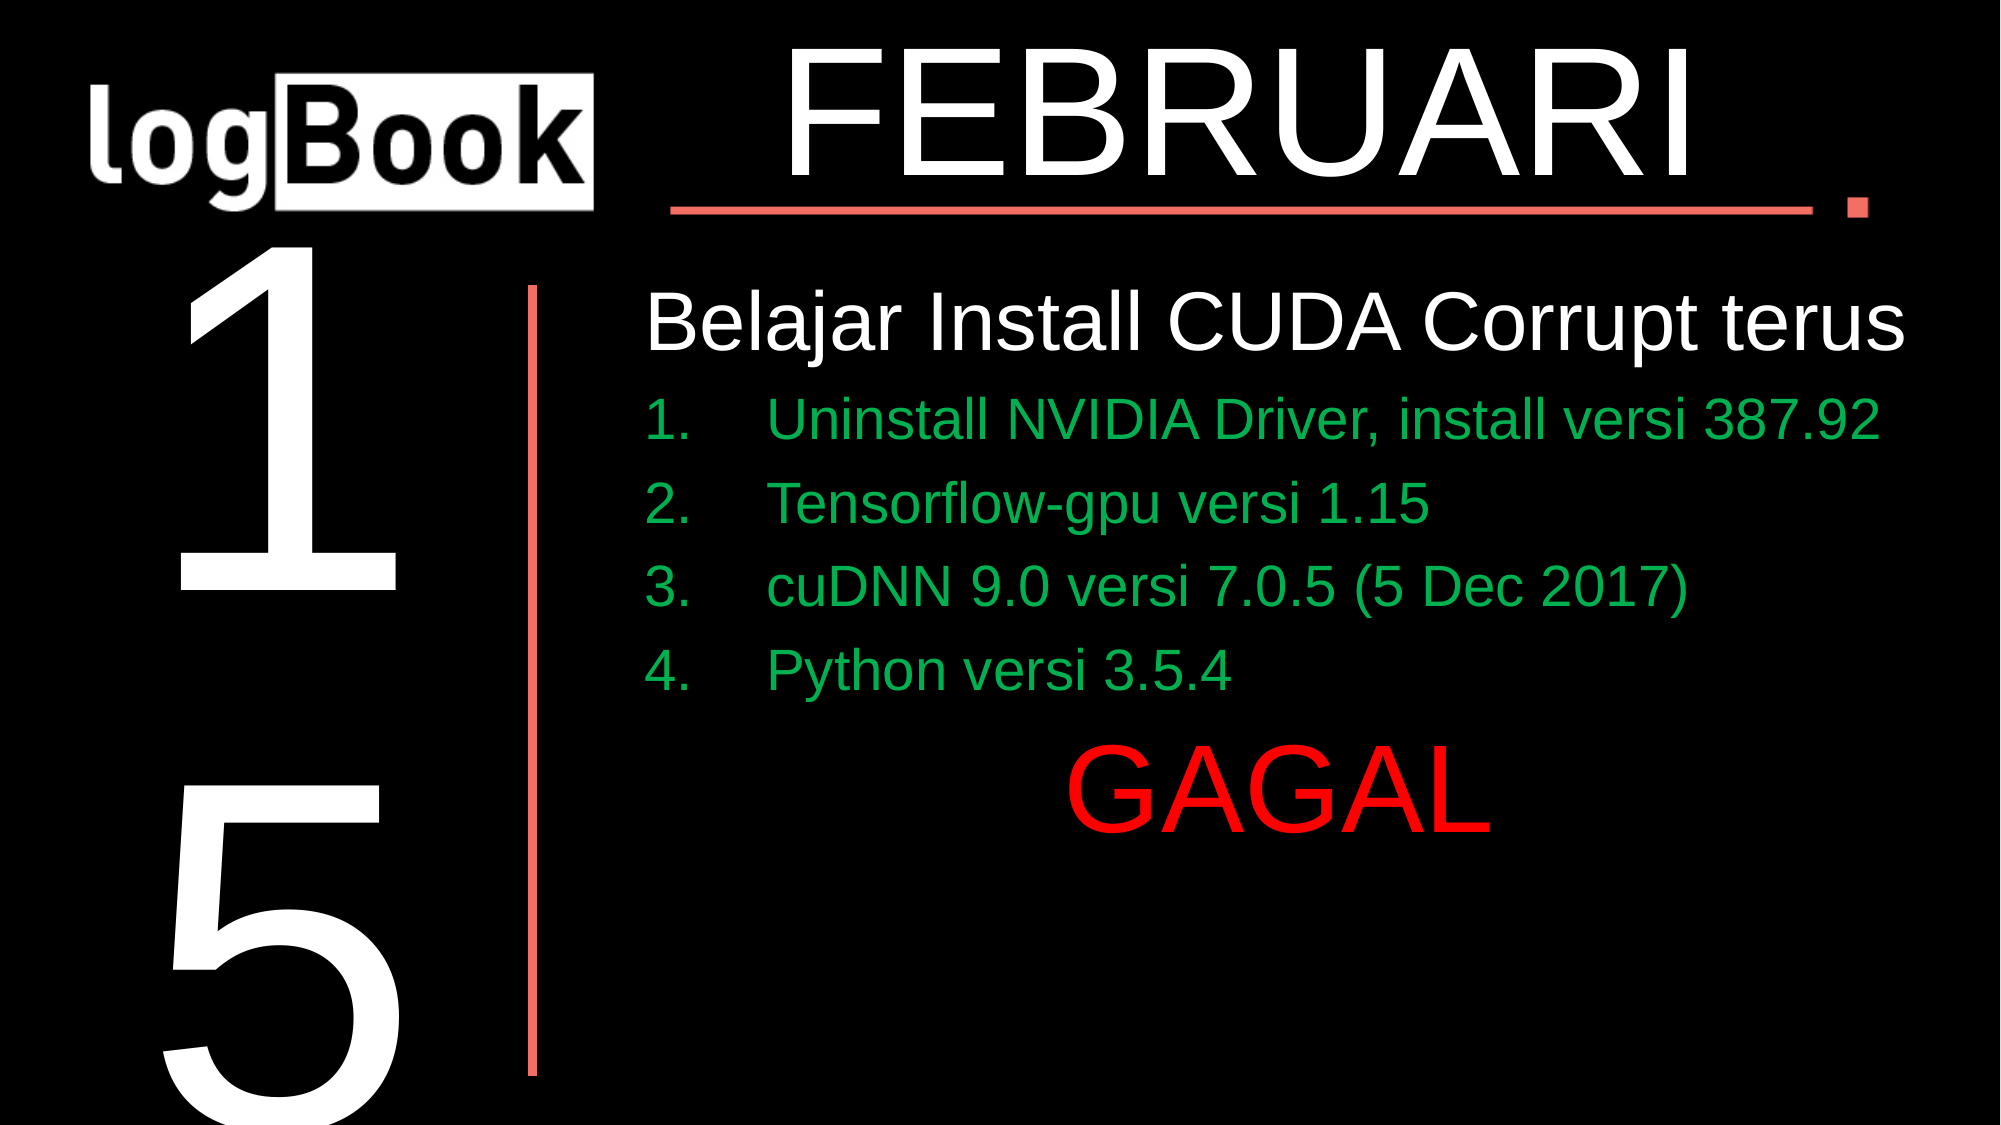

FEBRUARI

15
Belajar Install CUDA Corrupt terus
Uninstall NVIDIA Driver, install versi 387.92
Tensorflow-gpu versi 1.15
cuDNN 9.0 versi 7.0.5 (5 Dec 2017)
Python versi 3.5.4
GAGAL